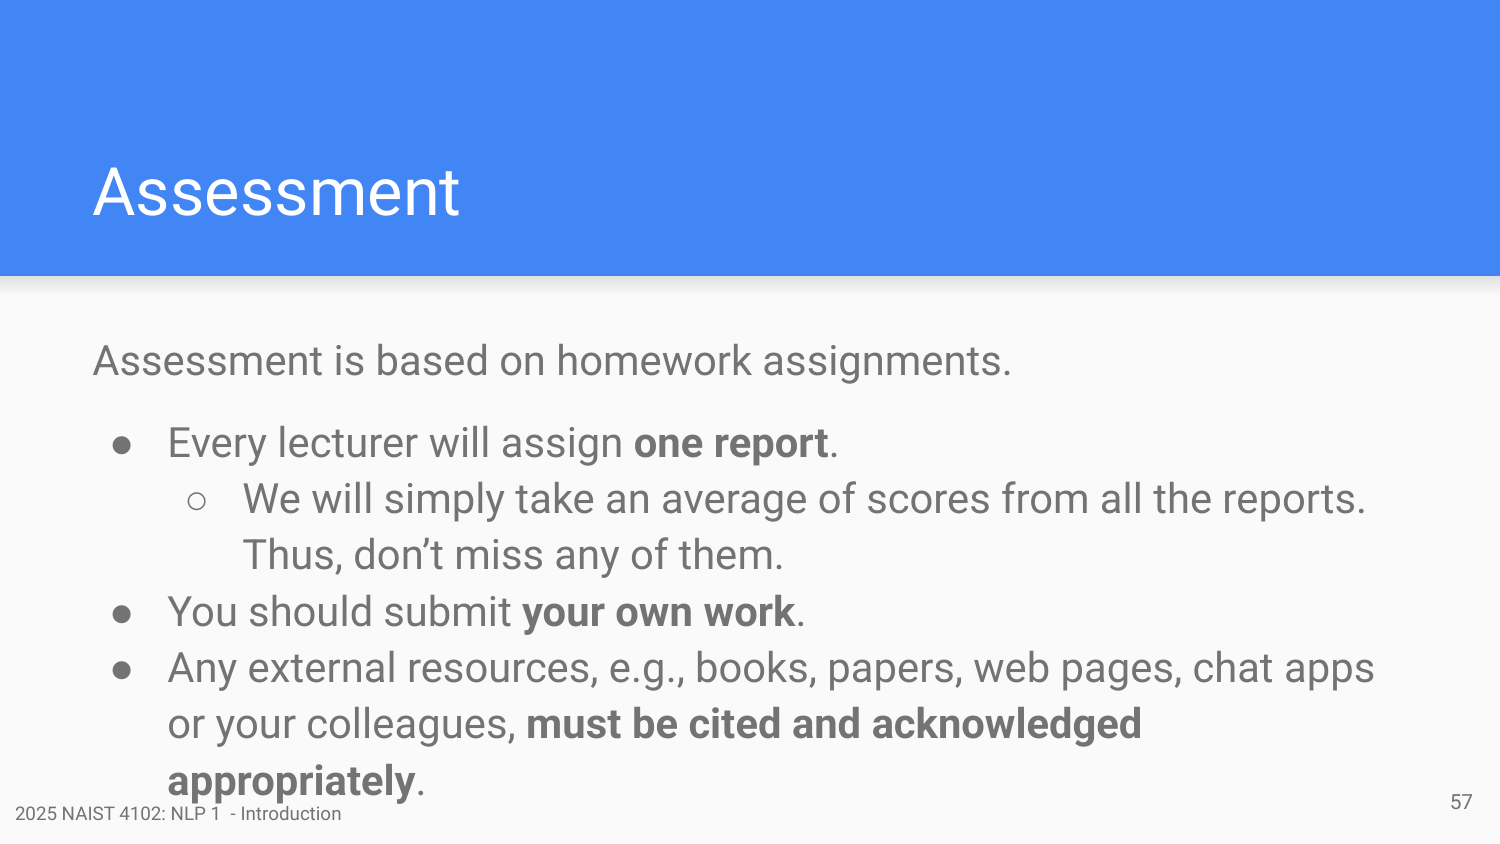

# Assessment
Assessment is based on homework assignments.
Every lecturer will assign one report.
We will simply take an average of scores from all the reports. Thus, don’t miss any of them.
You should submit your own work.
Any external resources, e.g., books, papers, web pages, chat apps or your colleagues, must be cited and acknowledged appropriately.
57